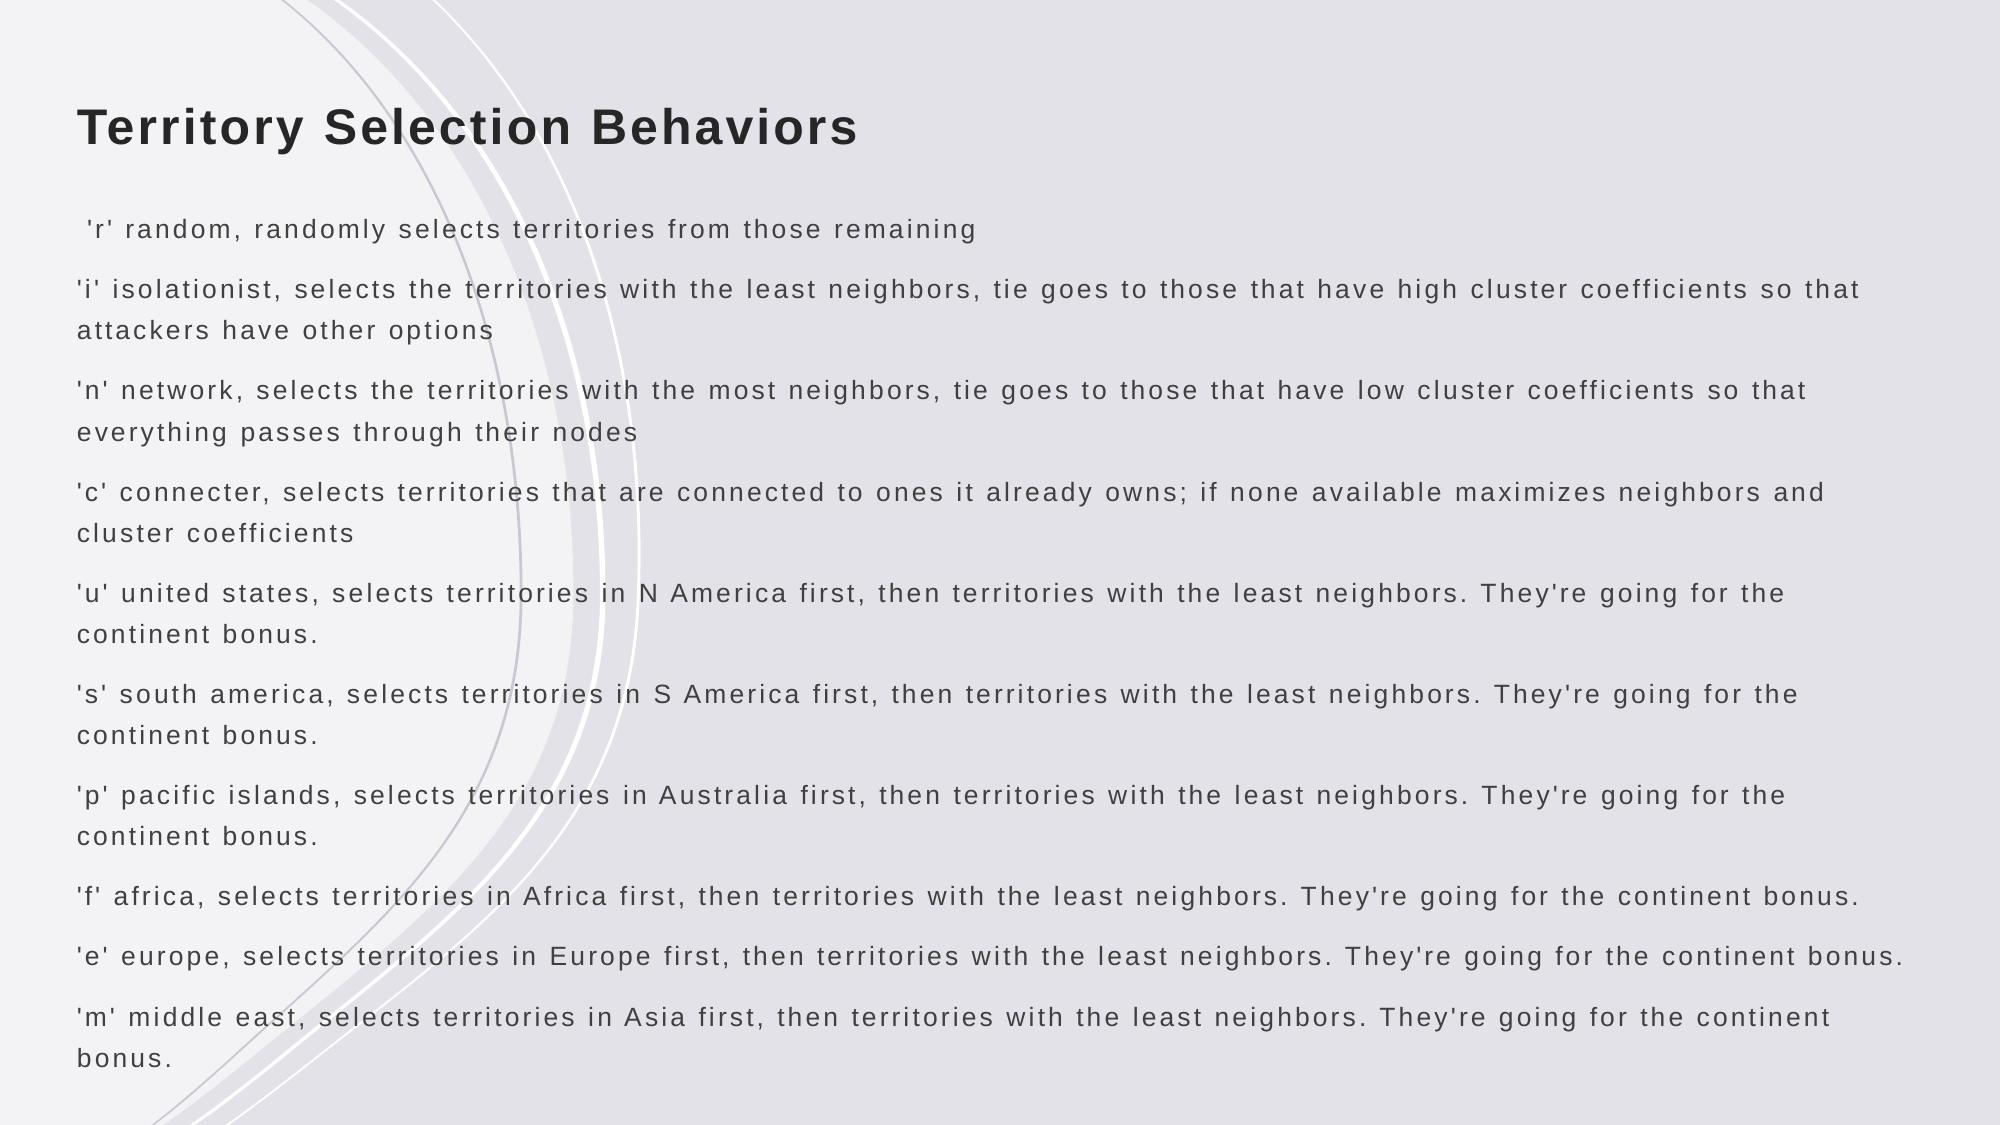

Territory Selection Behaviors
 'r' random, randomly selects territories from those remaining
'i' isolationist, selects the territories with the least neighbors, tie goes to those that have high cluster coefficients so that attackers have other options
'n' network, selects the territories with the most neighbors, tie goes to those that have low cluster coefficients so that everything passes through their nodes
'c' connecter, selects territories that are connected to ones it already owns; if none available maximizes neighbors and cluster coefficients
'u' united states, selects territories in N America first, then territories with the least neighbors. They're going for the continent bonus.
's' south america, selects territories in S America first, then territories with the least neighbors. They're going for the continent bonus.
'p' pacific islands, selects territories in Australia first, then territories with the least neighbors. They're going for the continent bonus.
'f' africa, selects territories in Africa first, then territories with the least neighbors. They're going for the continent bonus.
'e' europe, selects territories in Europe first, then territories with the least neighbors. They're going for the continent bonus.
'm' middle east, selects territories in Asia first, then territories with the least neighbors. They're going for the continent bonus.